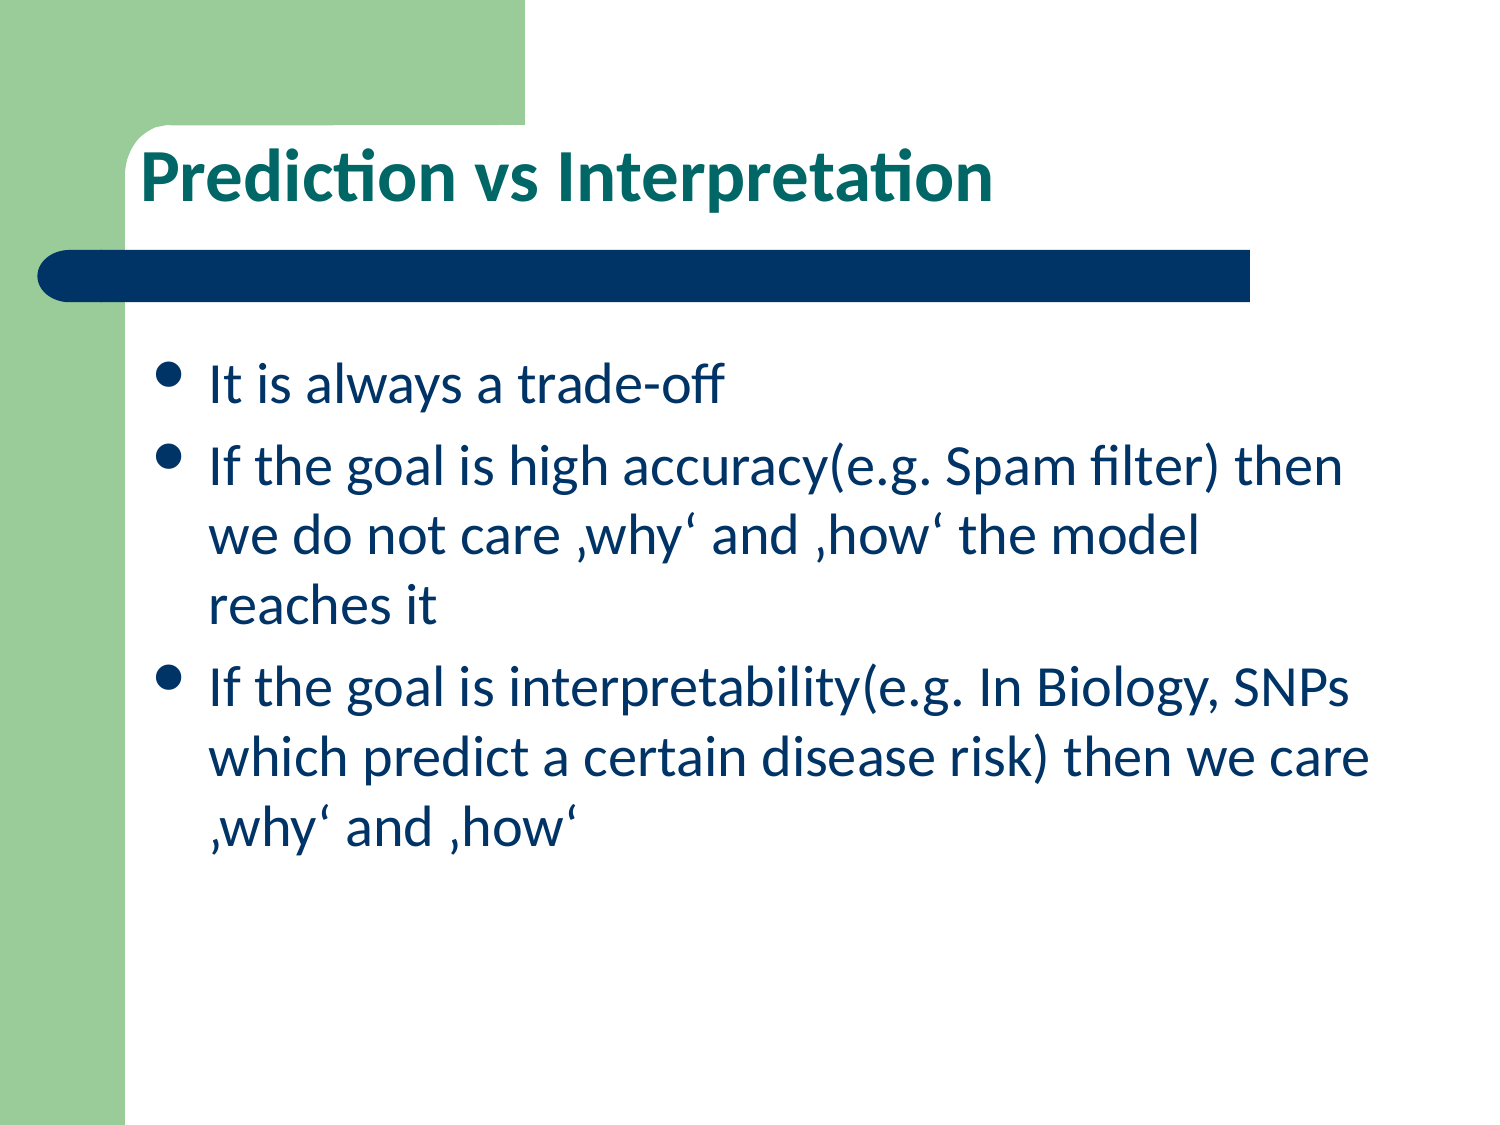

# Prediction vs Interpretation
It is always a trade-off
If the goal is high accuracy(e.g. Spam filter) then we do not care ‚why‘ and ‚how‘ the model reaches it
If the goal is interpretability(e.g. In Biology, SNPs which predict a certain disease risk) then we care ‚why‘ and ‚how‘